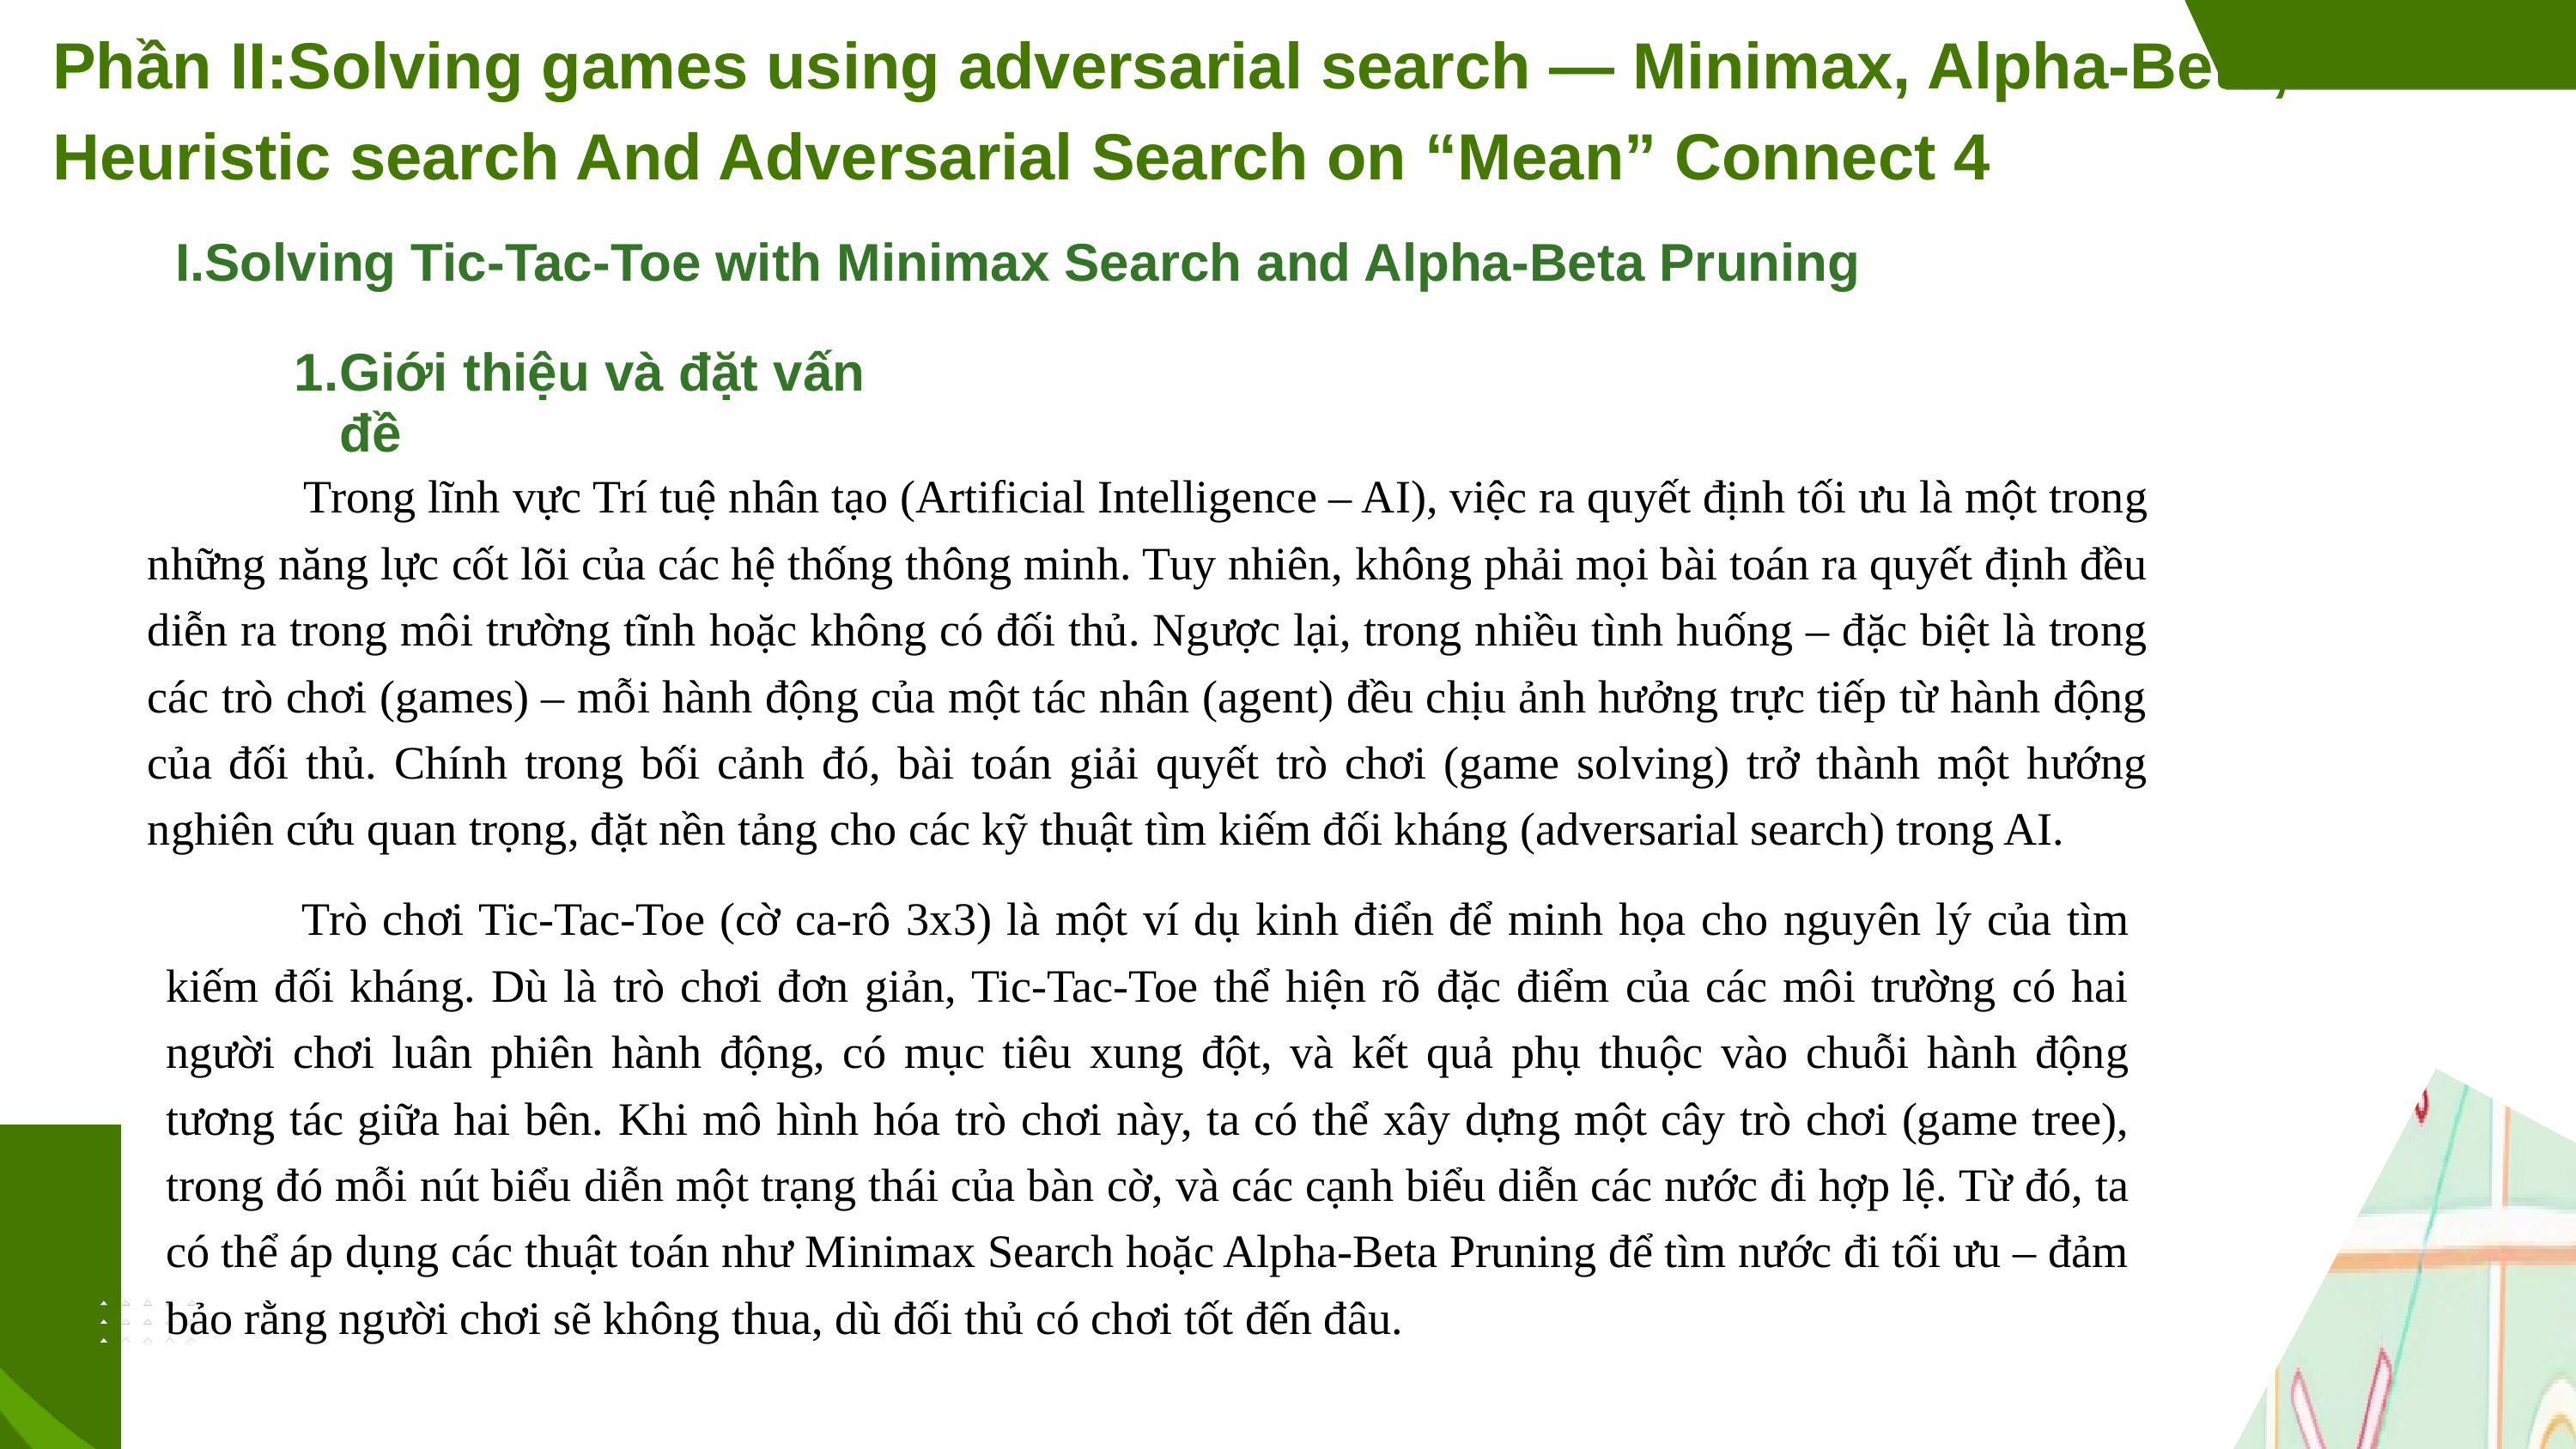

Phần II:Solving games using adversarial search — Minimax, Alpha-Beta, Heuristic search And Adversarial Search on “Mean” Connect 4

I.Solving Tic-Tac-Toe with Minimax Search and Alpha-Beta Pruning

Giới thiệu và đặt vấn đề

             Trong lĩnh vực Trí tuệ nhân tạo (Artificial Intelligence – AI), việc ra quyết định tối ưu là một trong những năng lực cốt lõi của các hệ thống thông minh. Tuy nhiên, không phải mọi bài toán ra quyết định đều diễn ra trong môi trường tĩnh hoặc không có đối thủ. Ngược lại, trong nhiều tình huống – đặc biệt là trong các trò chơi (games) – mỗi hành động của một tác nhân (agent) đều chịu ảnh hưởng trực tiếp từ hành động của đối thủ. Chính trong bối cảnh đó, bài toán giải quyết trò chơi (game solving) trở thành một hướng nghiên cứu quan trọng, đặt nền tảng cho các kỹ thuật tìm kiếm đối kháng (adversarial search) trong AI.

         Trò chơi Tic-Tac-Toe (cờ ca-rô 3x3) là một ví dụ kinh điển để minh họa cho nguyên lý của tìm kiếm đối kháng. Dù là trò chơi đơn giản, Tic-Tac-Toe thể hiện rõ đặc điểm của các môi trường có hai người chơi luân phiên hành động, có mục tiêu xung đột, và kết quả phụ thuộc vào chuỗi hành động tương tác giữa hai bên. Khi mô hình hóa trò chơi này, ta có thể xây dựng một cây trò chơi (game tree), trong đó mỗi nút biểu diễn một trạng thái của bàn cờ, và các cạnh biểu diễn các nước đi hợp lệ. Từ đó, ta có thể áp dụng các thuật toán như Minimax Search hoặc Alpha-Beta Pruning để tìm nước đi tối ưu – đảm bảo rằng người chơi sẽ không thua, dù đối thủ có chơi tốt đến đâu.